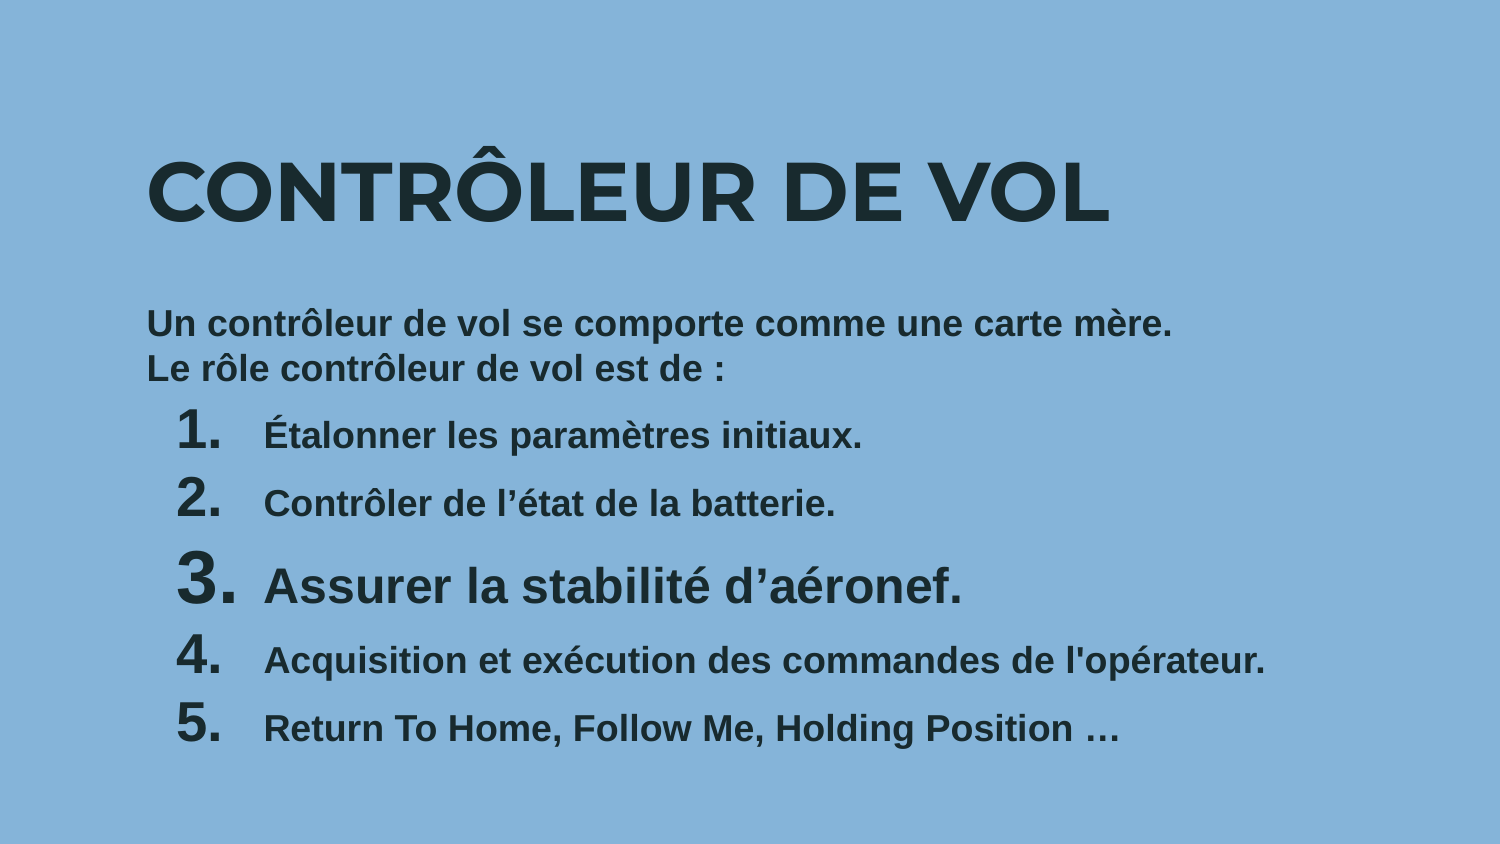

CONTRÔLEUR DE VOL
Un contrôleur de vol se comporte comme une carte mère.
Le rôle contrôleur de vol est de :
Étalonner les paramètres initiaux.
Contrôler de l’état de la batterie.
Assurer la stabilité d’aéronef.
Acquisition et exécution des commandes de l'opérateur.
Return To Home, Follow Me, Holding Position …